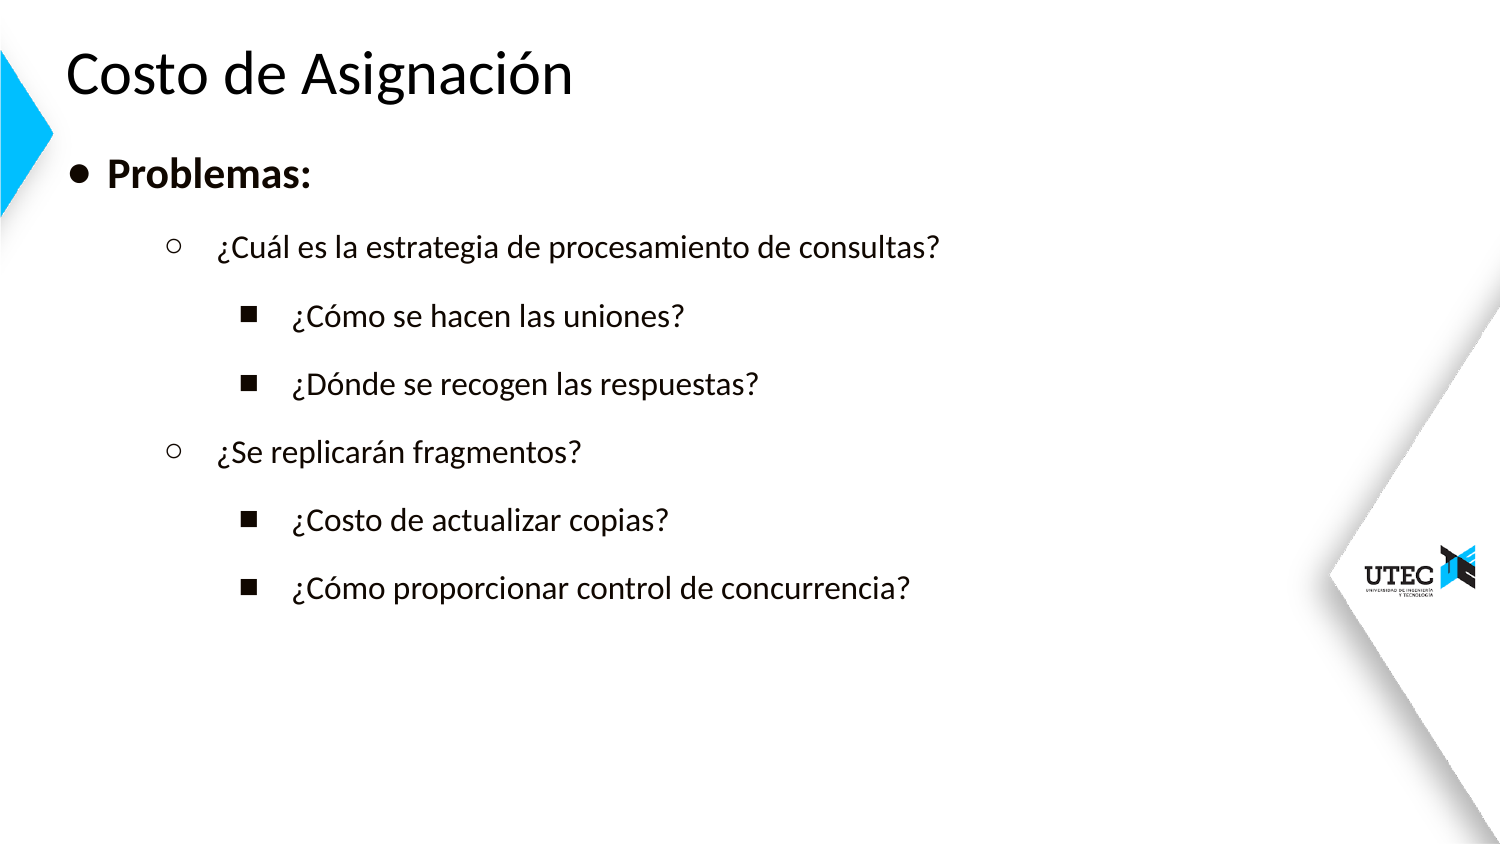

# Costo de Asignación
Problemas:
¿Cuál es la estrategia de procesamiento de consultas?
¿Cómo se hacen las uniones?
¿Dónde se recogen las respuestas?
¿Se replicarán fragmentos?
¿Costo de actualizar copias?
¿Cómo proporcionar control de concurrencia?